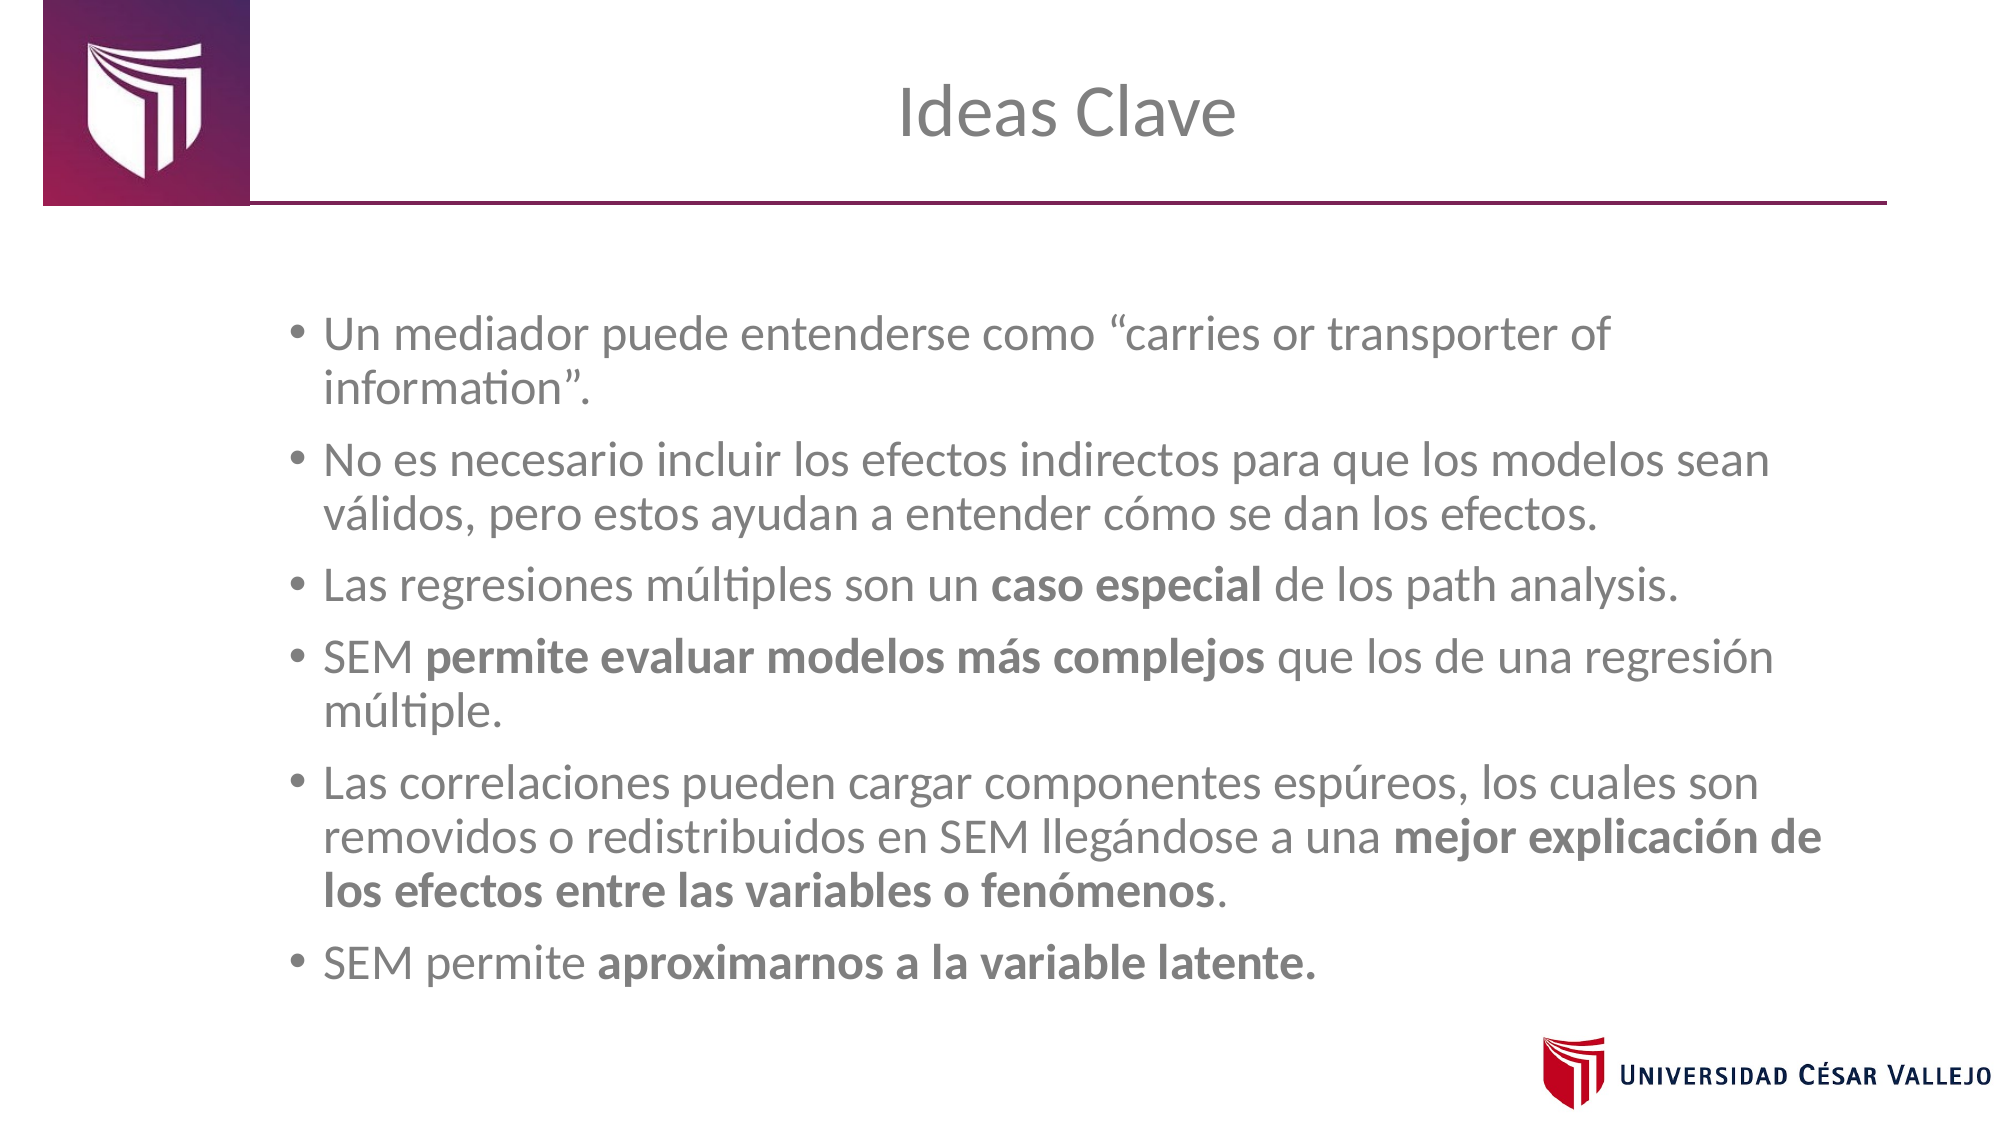

# Ideas Clave
Un mediador puede entenderse como “carries or transporter of information”.
No es necesario incluir los efectos indirectos para que los modelos sean válidos, pero estos ayudan a entender cómo se dan los efectos.
Las regresiones múltiples son un caso especial de los path analysis.
SEM permite evaluar modelos más complejos que los de una regresión múltiple.
Las correlaciones pueden cargar componentes espúreos, los cuales son removidos o redistribuidos en SEM llegándose a una mejor explicación de los efectos entre las variables o fenómenos.
SEM permite aproximarnos a la variable latente.